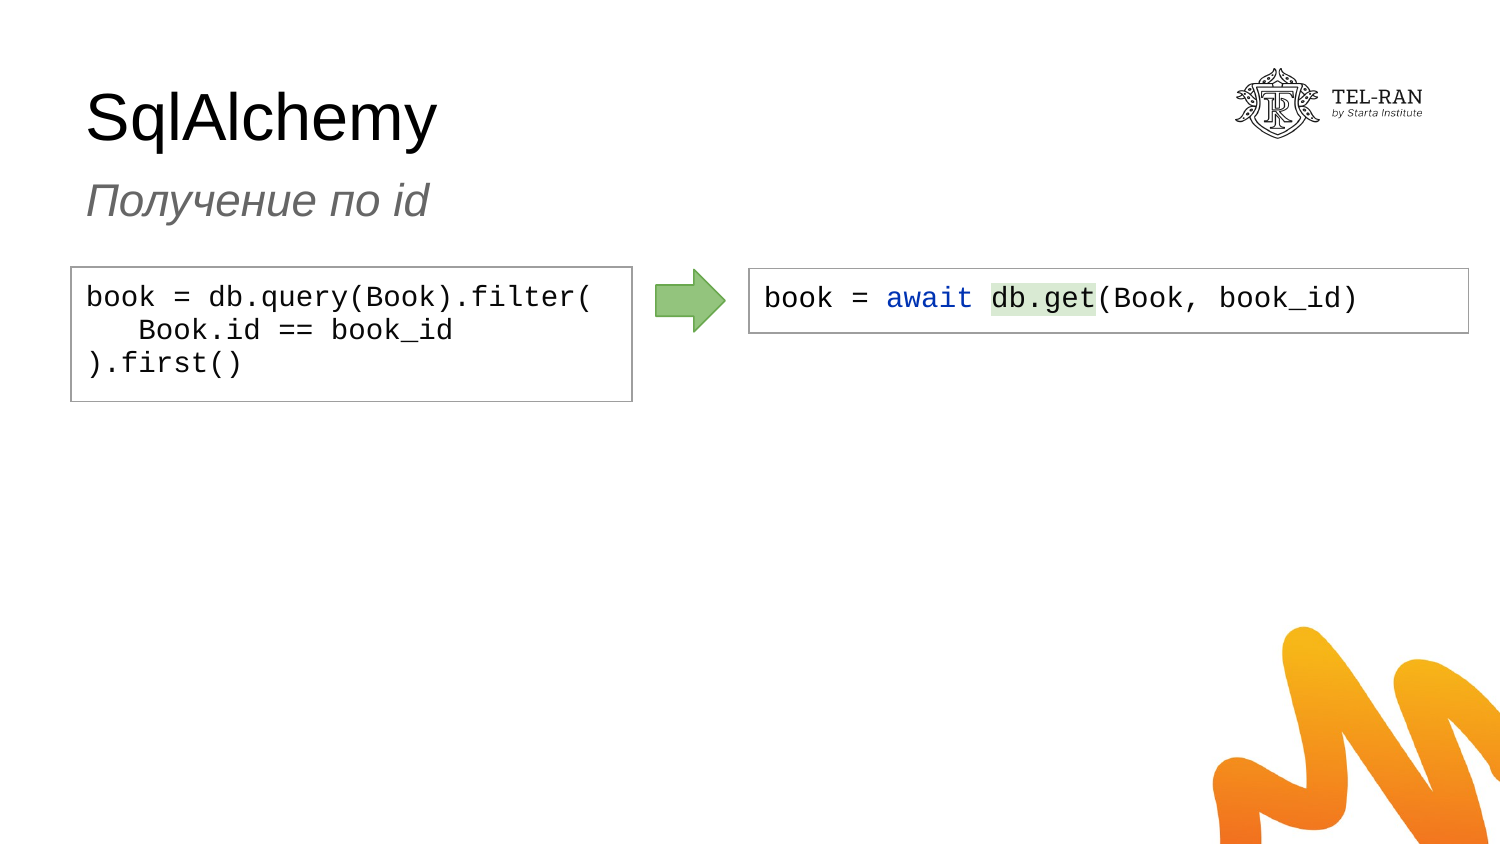

# SqlAlchemy
Получение по id
| book = db.query(Book).filter( Book.id == book\_id ).first() |
| --- |
| book = await db.get(Book, book\_id) |
| --- |